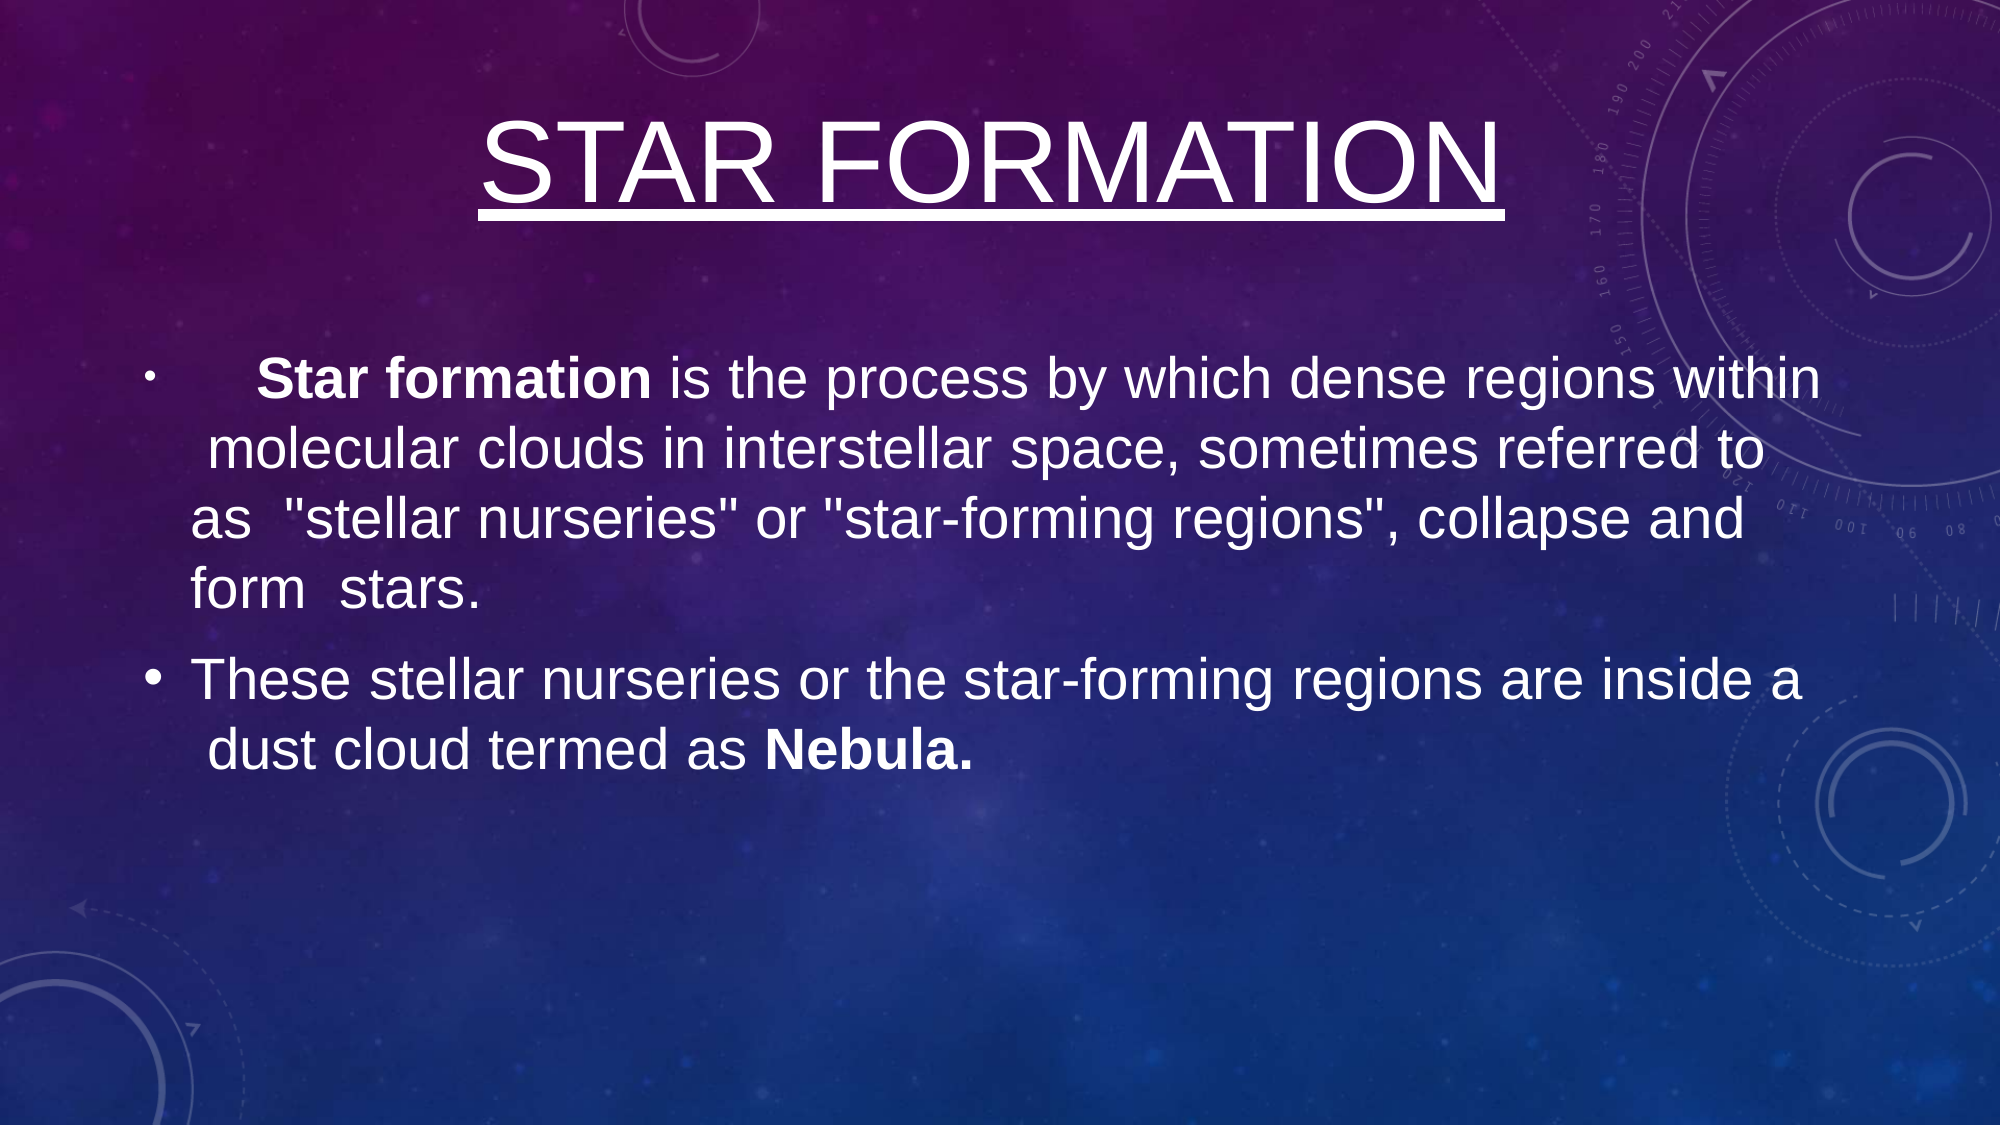

# STAR FORMATION
	Star formation is the process by which dense regions within  molecular clouds in interstellar space, sometimes referred to as  "stellar nurseries" or "star-forming regions", collapse and form  stars.
These stellar nurseries or the star-forming regions are inside a  dust cloud termed as Nebula.